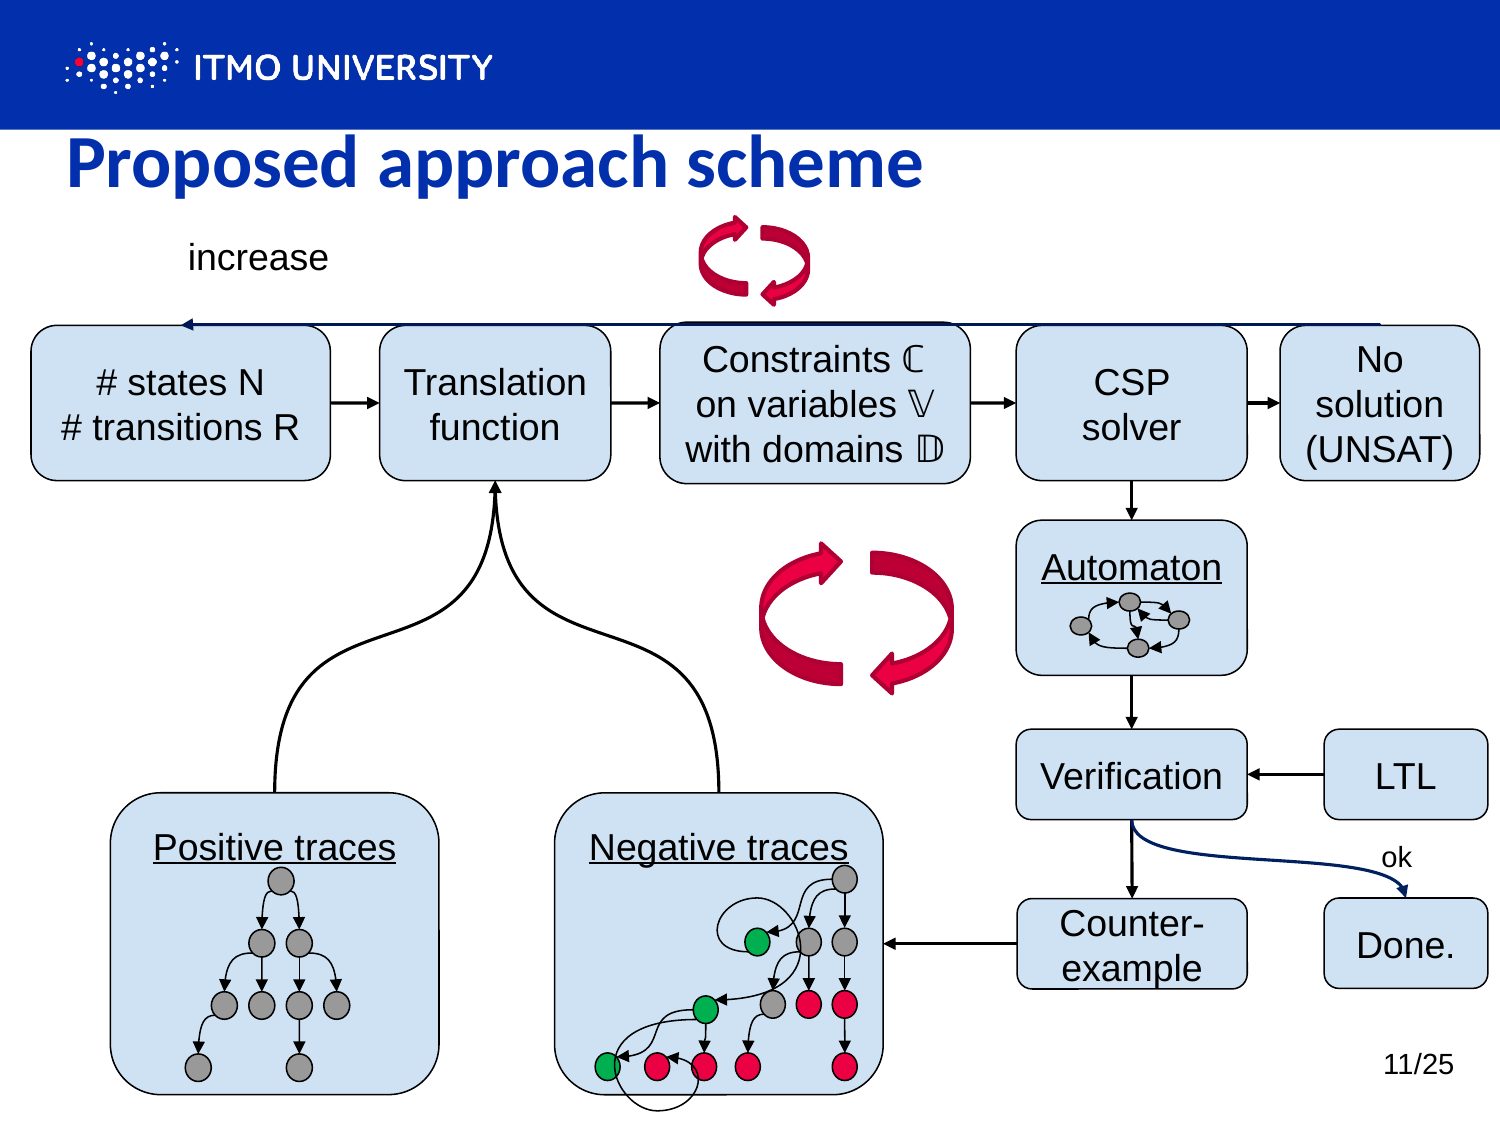

# Proposed approach scheme

increase

Constraints ℂ on variables 𝕍 with domains 𝔻
# states N
# transitions R
Translation function
CSP solver
No solution
(UNSAT)
Automaton

Verification
LTL
Positive traces

Negative traces

ok
Done.
Counter-
example
11/25